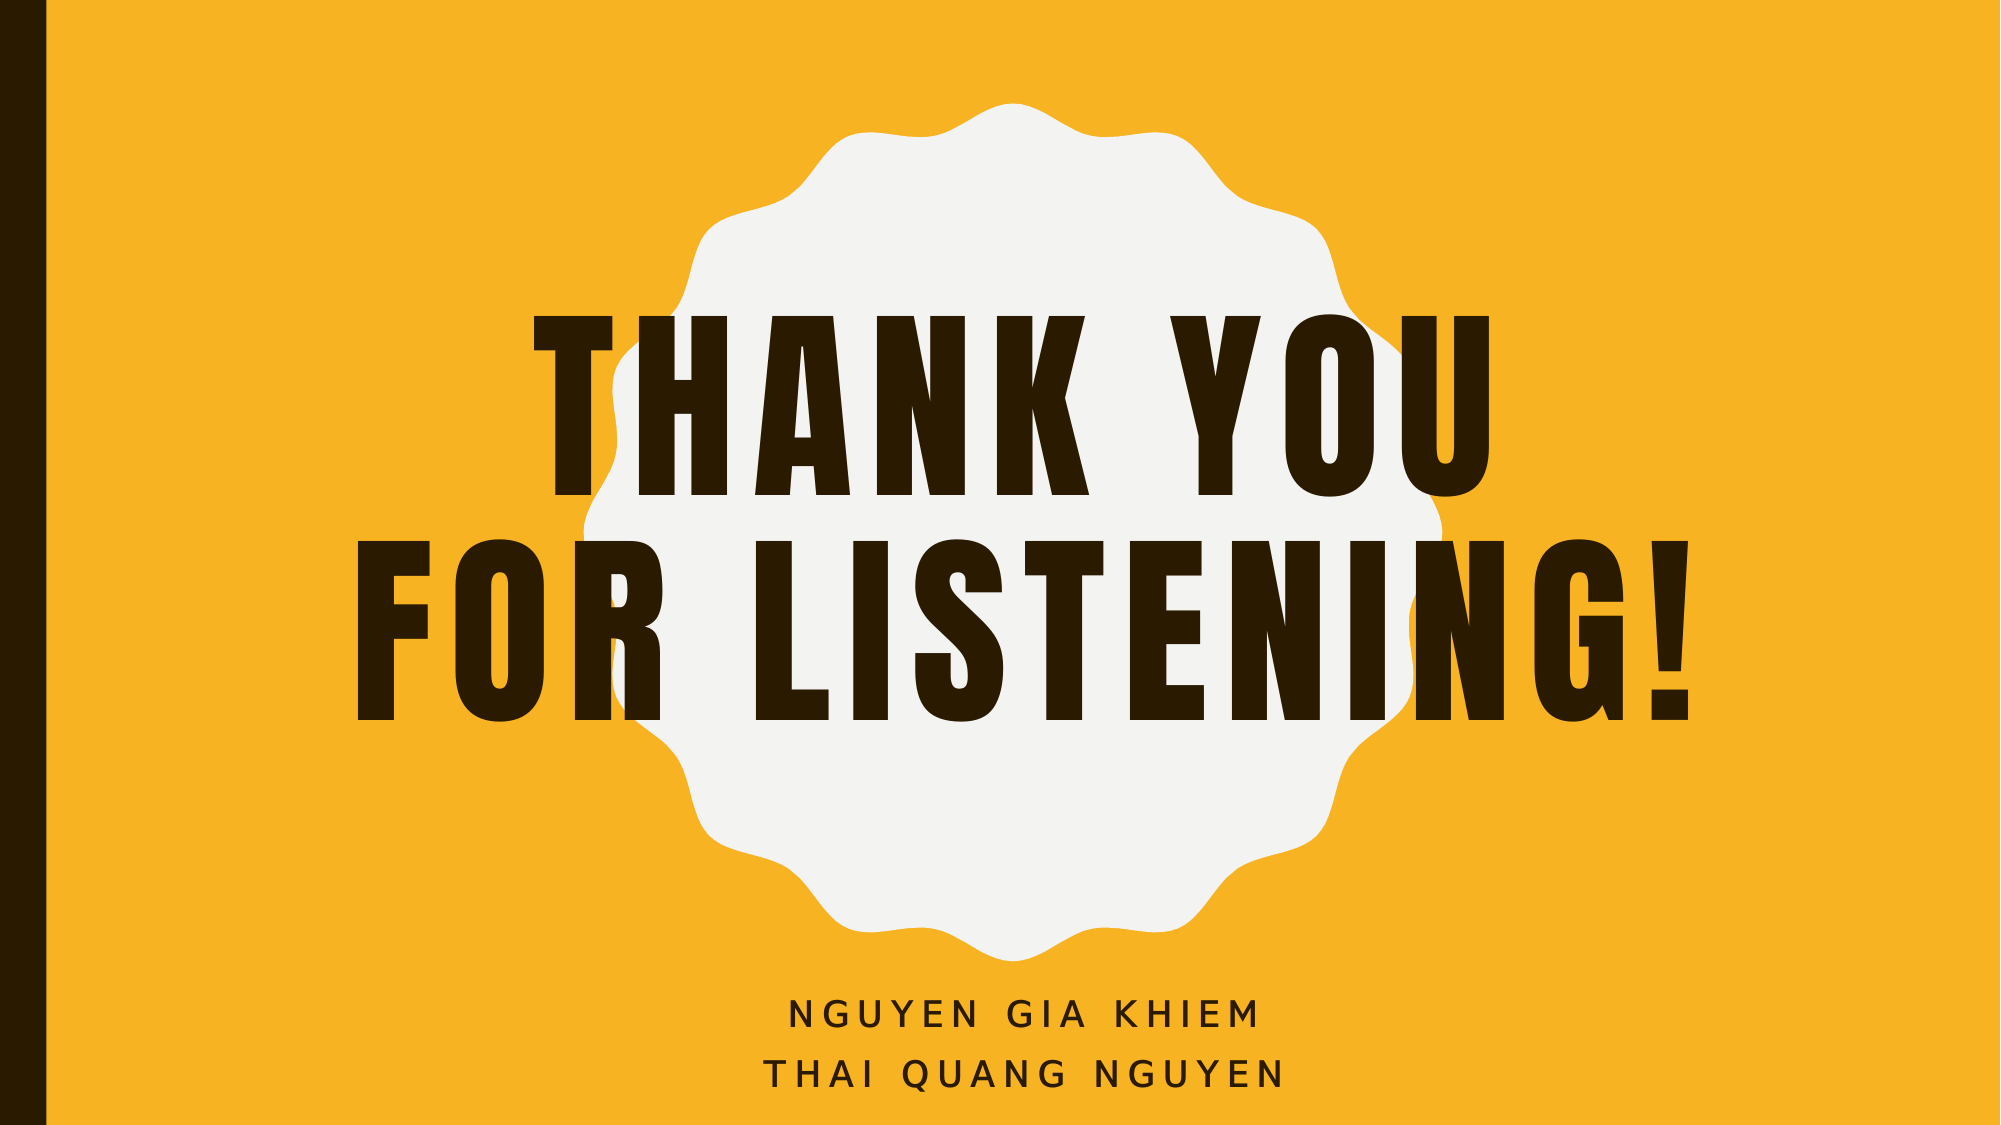

# Thank you for listening!
Nguyen gia khiem
Thai quang nguyen